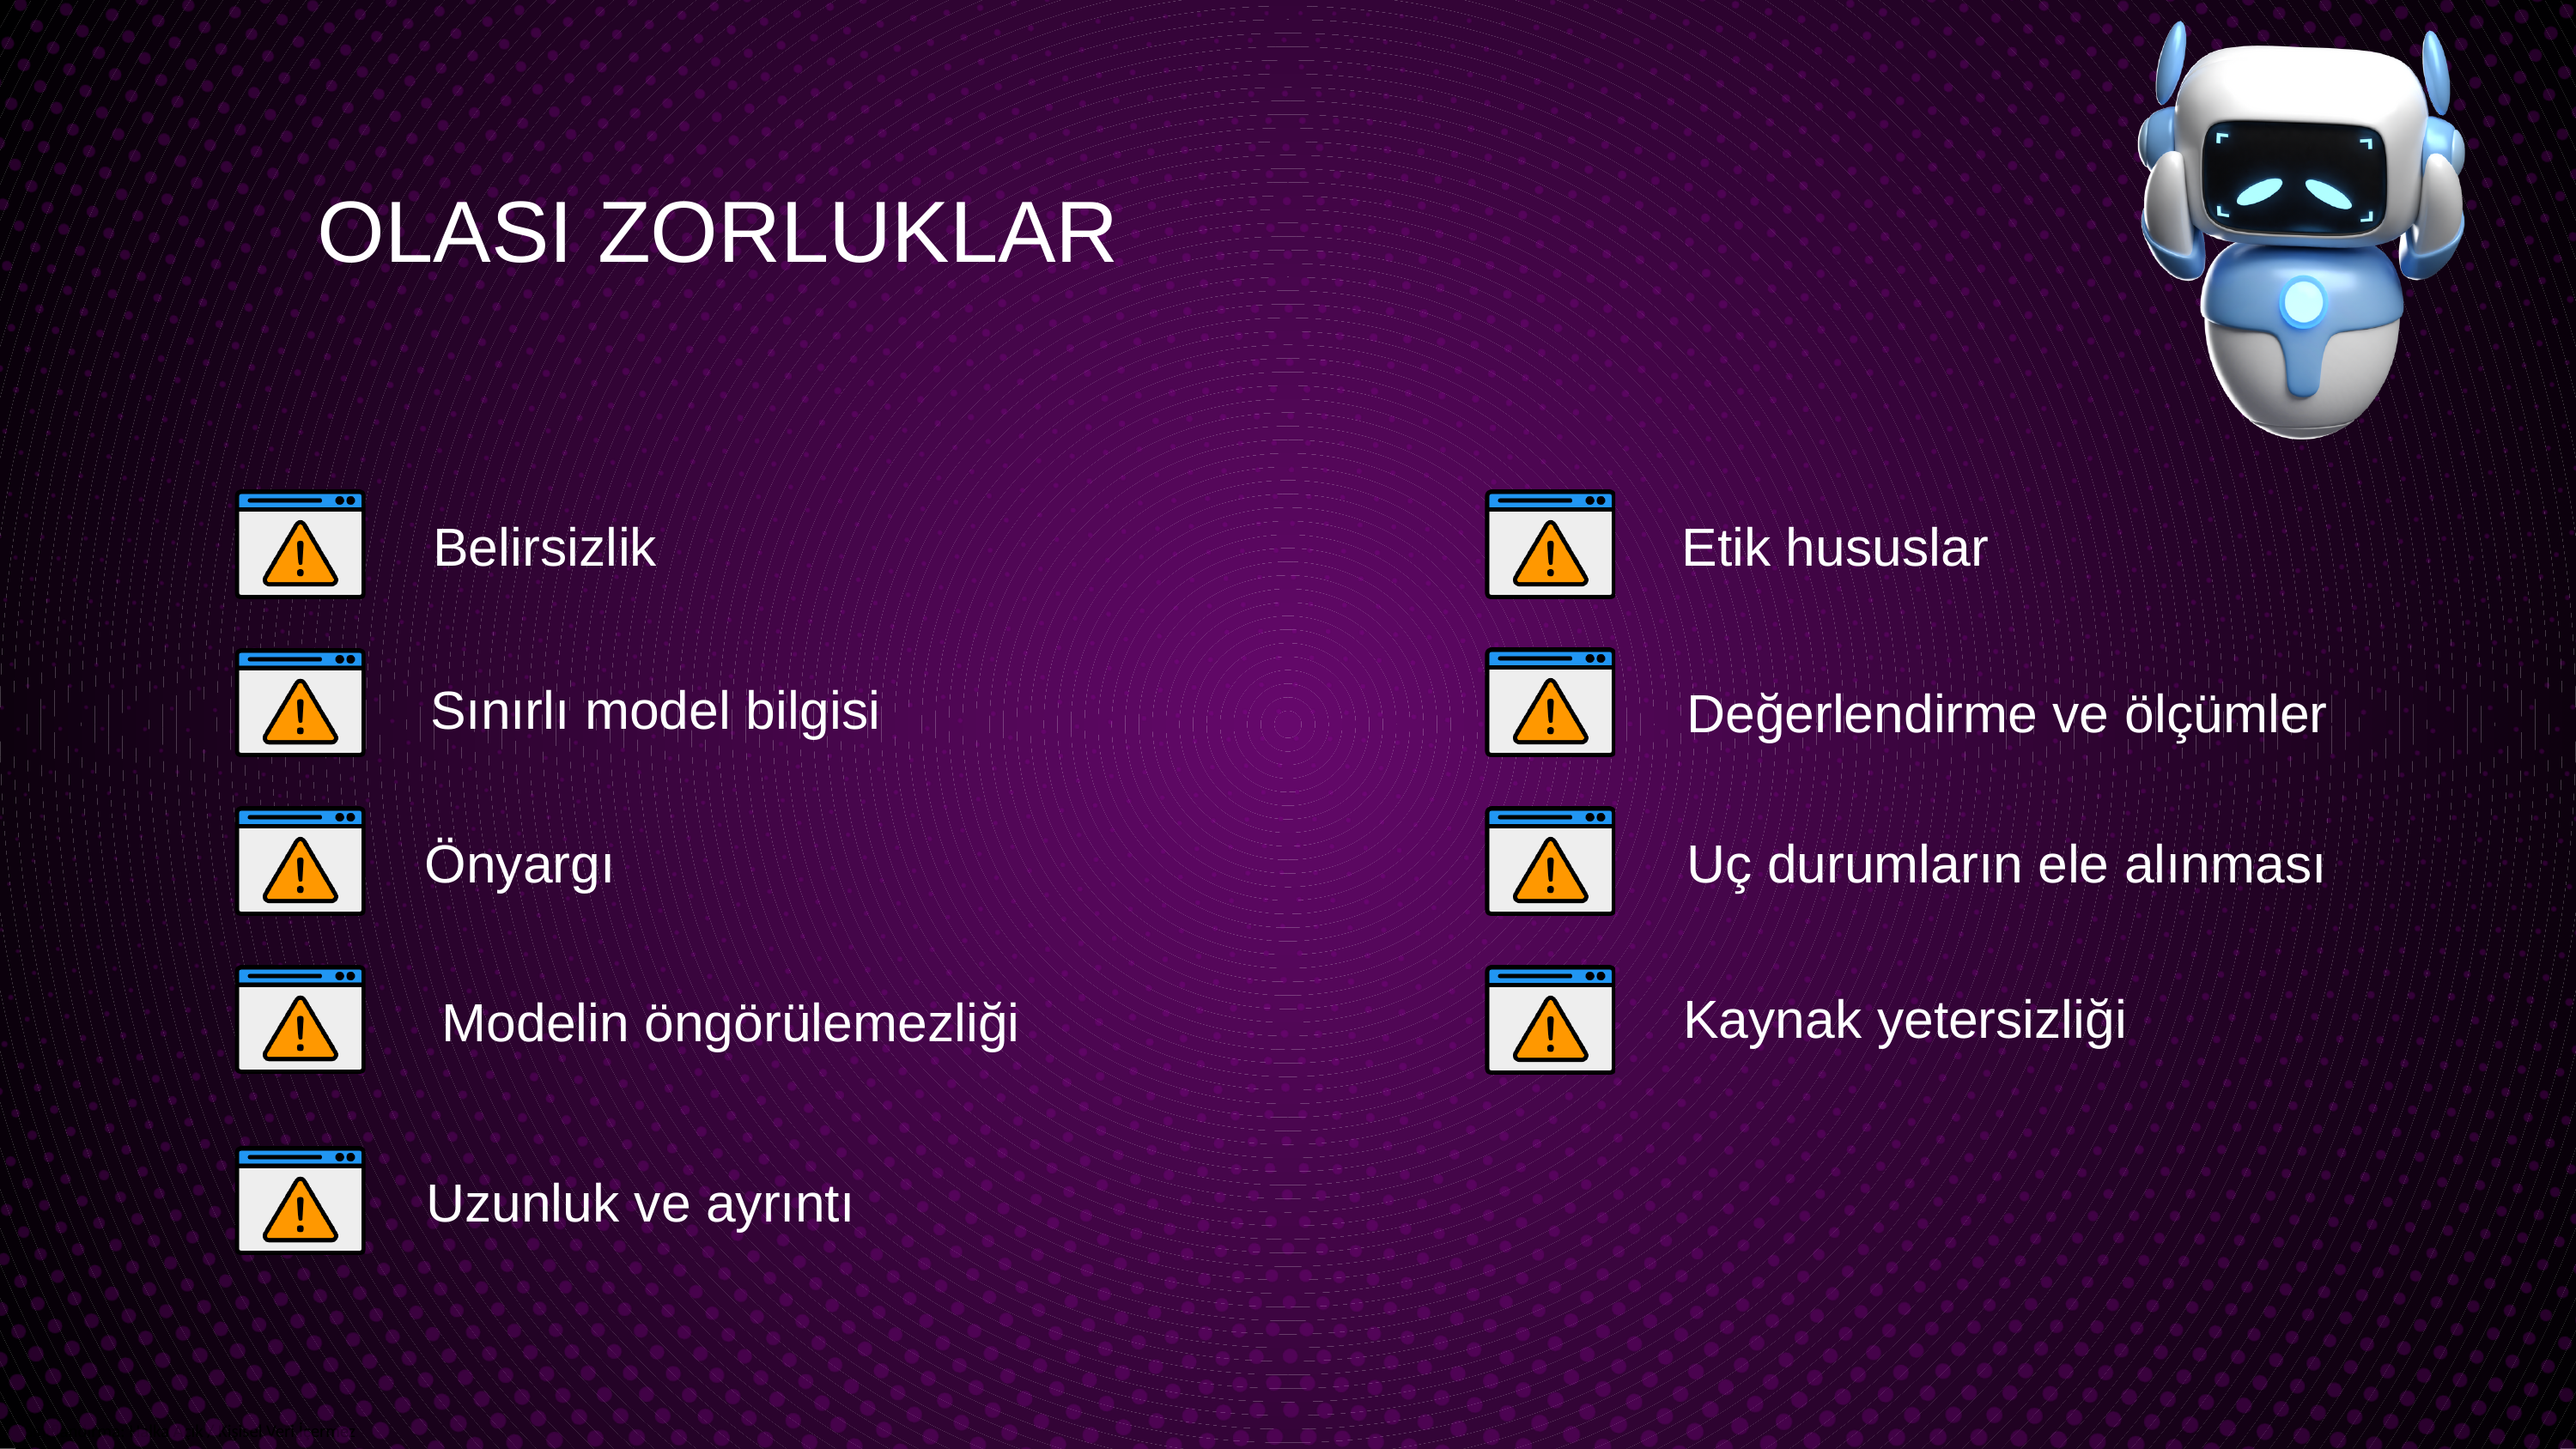

OLASI ZORLUKLAR

Belirsizlik
Etik hususlar

Sınırlı model bilgisi
Değerlendirme ve ölçümler

Uç durumların ele alınması
Önyargı

Kaynak yetersizliği
Modelin öngörülemezliği

Uzunluk ve ayrıntı